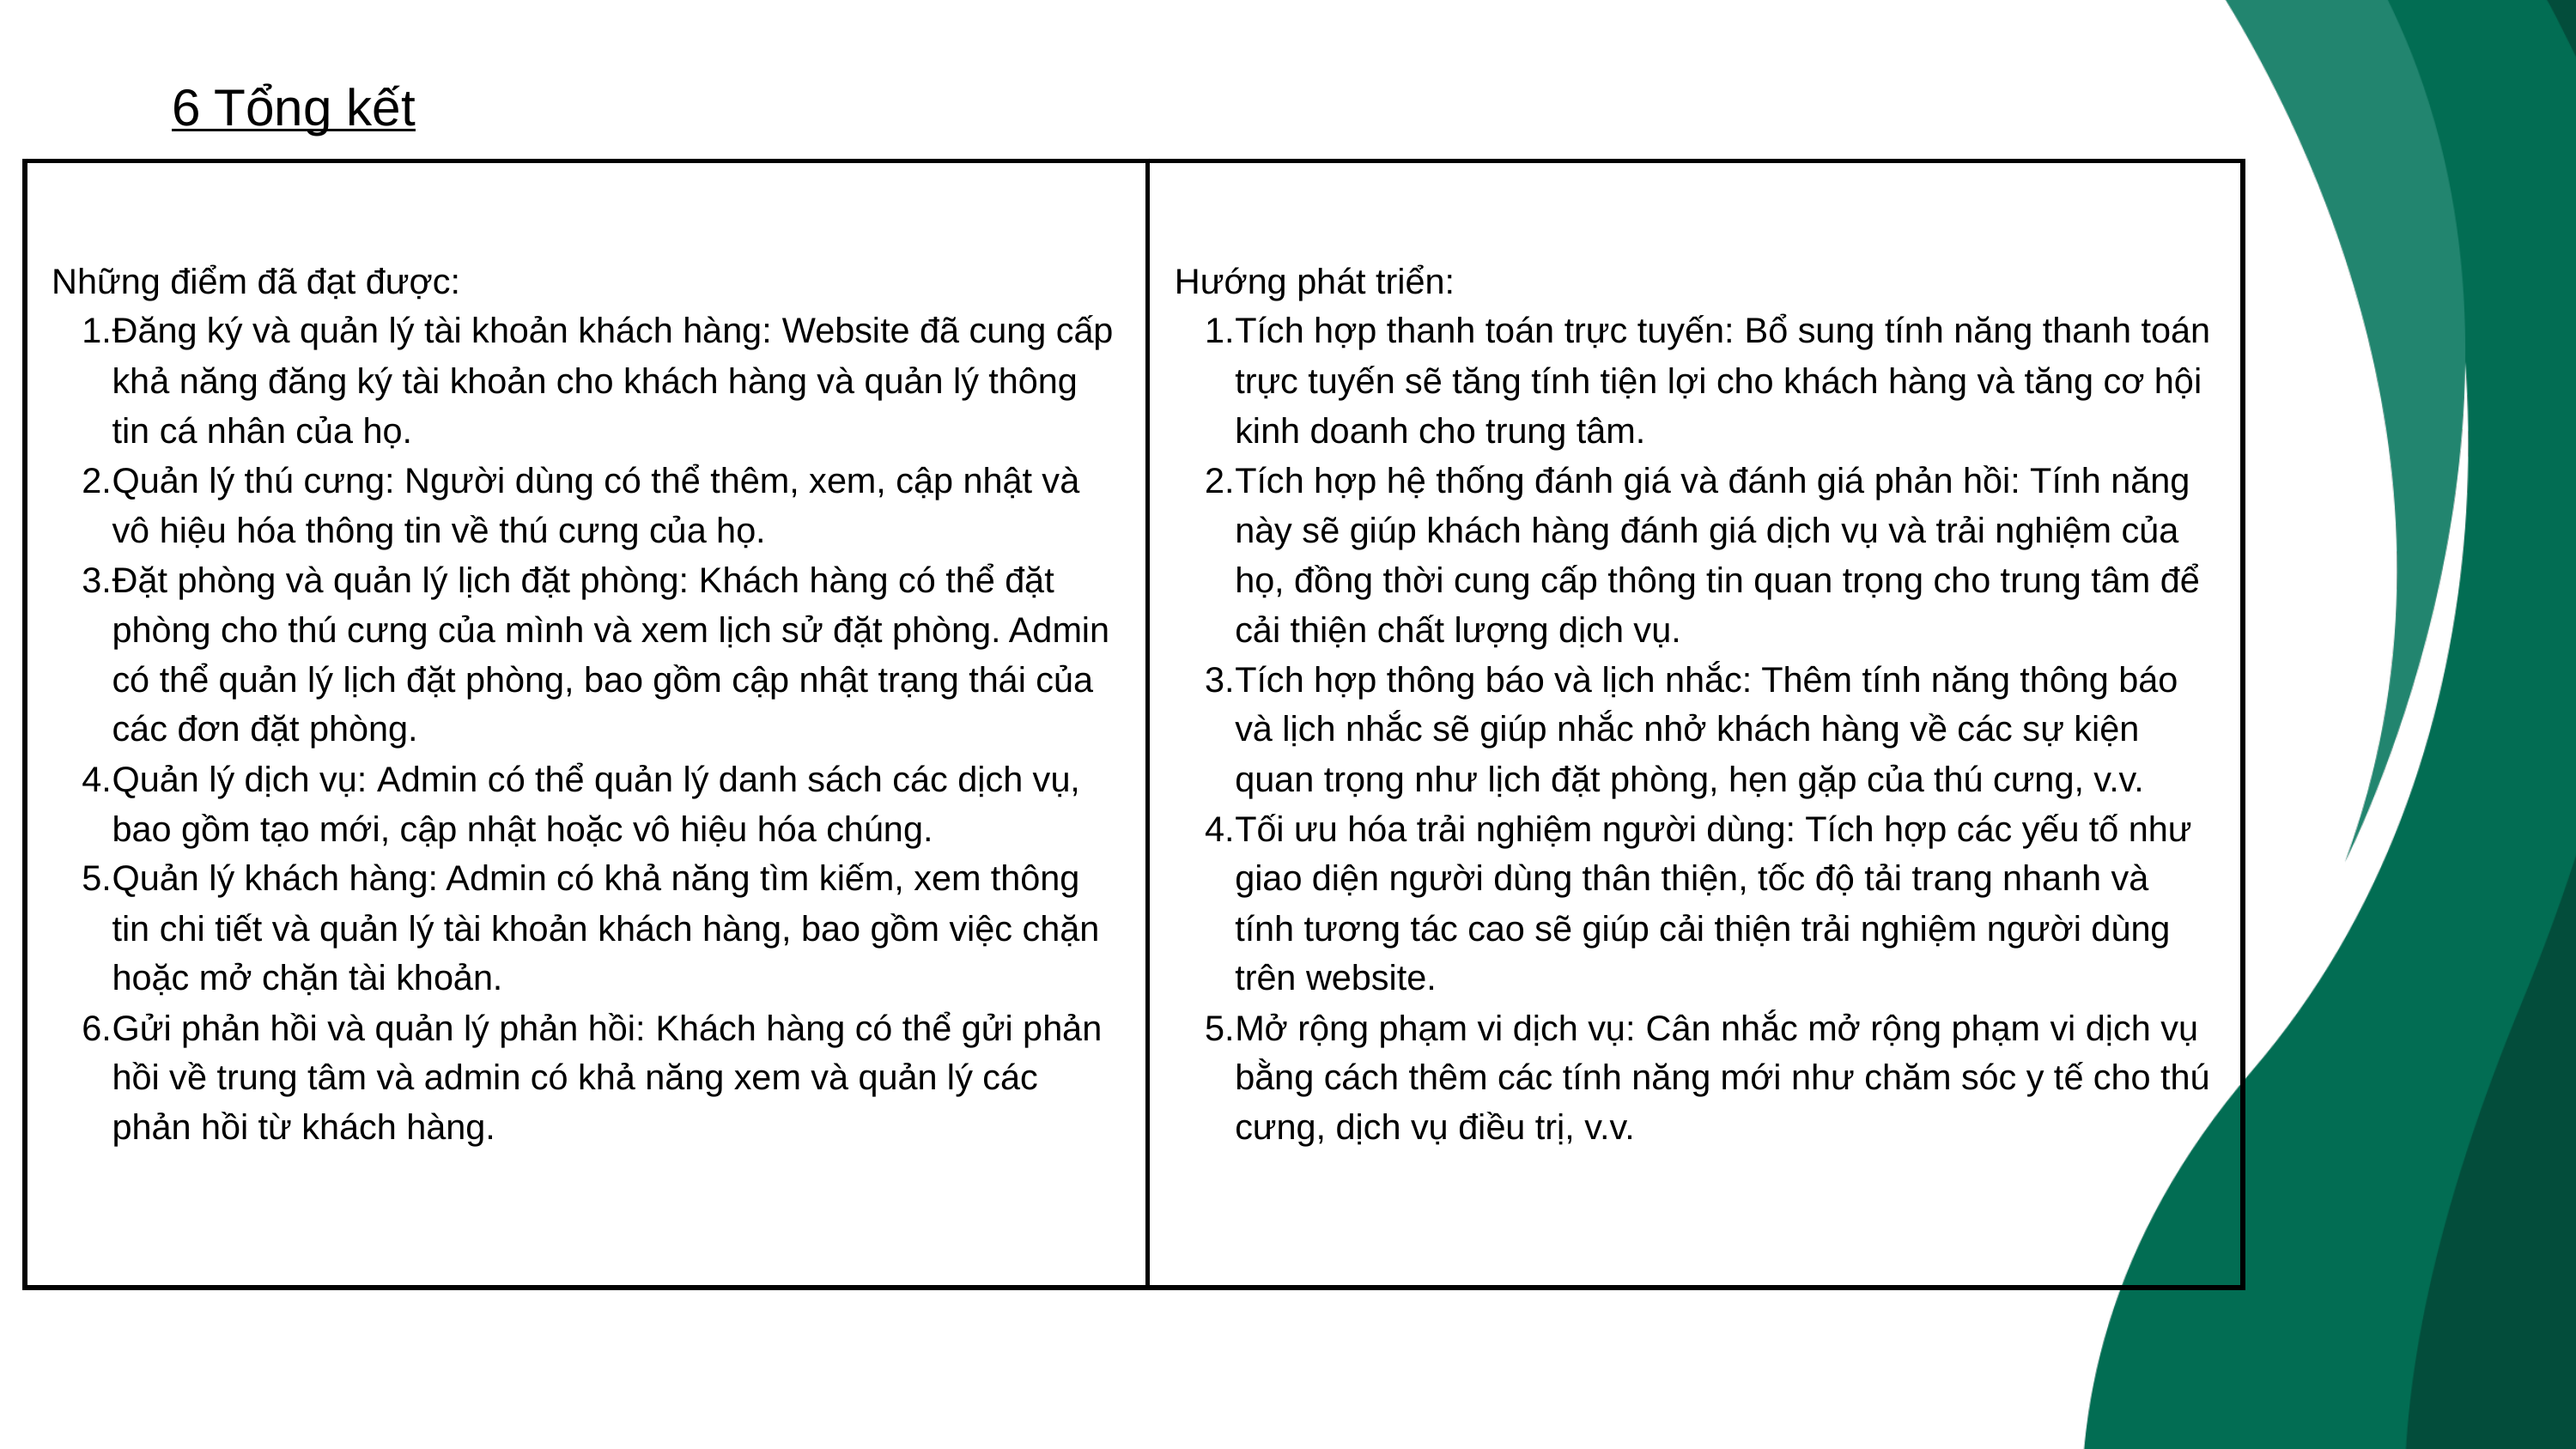

6 Tổng kết
| Những điểm đã đạt được: Đăng ký và quản lý tài khoản khách hàng: Website đã cung cấp khả năng đăng ký tài khoản cho khách hàng và quản lý thông tin cá nhân của họ. Quản lý thú cưng: Người dùng có thể thêm, xem, cập nhật và vô hiệu hóa thông tin về thú cưng của họ. Đặt phòng và quản lý lịch đặt phòng: Khách hàng có thể đặt phòng cho thú cưng của mình và xem lịch sử đặt phòng. Admin có thể quản lý lịch đặt phòng, bao gồm cập nhật trạng thái của các đơn đặt phòng. Quản lý dịch vụ: Admin có thể quản lý danh sách các dịch vụ, bao gồm tạo mới, cập nhật hoặc vô hiệu hóa chúng. Quản lý khách hàng: Admin có khả năng tìm kiếm, xem thông tin chi tiết và quản lý tài khoản khách hàng, bao gồm việc chặn hoặc mở chặn tài khoản. Gửi phản hồi và quản lý phản hồi: Khách hàng có thể gửi phản hồi về trung tâm và admin có khả năng xem và quản lý các phản hồi từ khách hàng. | Hướng phát triển: Tích hợp thanh toán trực tuyến: Bổ sung tính năng thanh toán trực tuyến sẽ tăng tính tiện lợi cho khách hàng và tăng cơ hội kinh doanh cho trung tâm. Tích hợp hệ thống đánh giá và đánh giá phản hồi: Tính năng này sẽ giúp khách hàng đánh giá dịch vụ và trải nghiệm của họ, đồng thời cung cấp thông tin quan trọng cho trung tâm để cải thiện chất lượng dịch vụ. Tích hợp thông báo và lịch nhắc: Thêm tính năng thông báo và lịch nhắc sẽ giúp nhắc nhở khách hàng về các sự kiện quan trọng như lịch đặt phòng, hẹn gặp của thú cưng, v.v. Tối ưu hóa trải nghiệm người dùng: Tích hợp các yếu tố như giao diện người dùng thân thiện, tốc độ tải trang nhanh và tính tương tác cao sẽ giúp cải thiện trải nghiệm người dùng trên website. Mở rộng phạm vi dịch vụ: Cân nhắc mở rộng phạm vi dịch vụ bằng cách thêm các tính năng mới như chăm sóc y tế cho thú cưng, dịch vụ điều trị, v.v. |
| --- | --- |